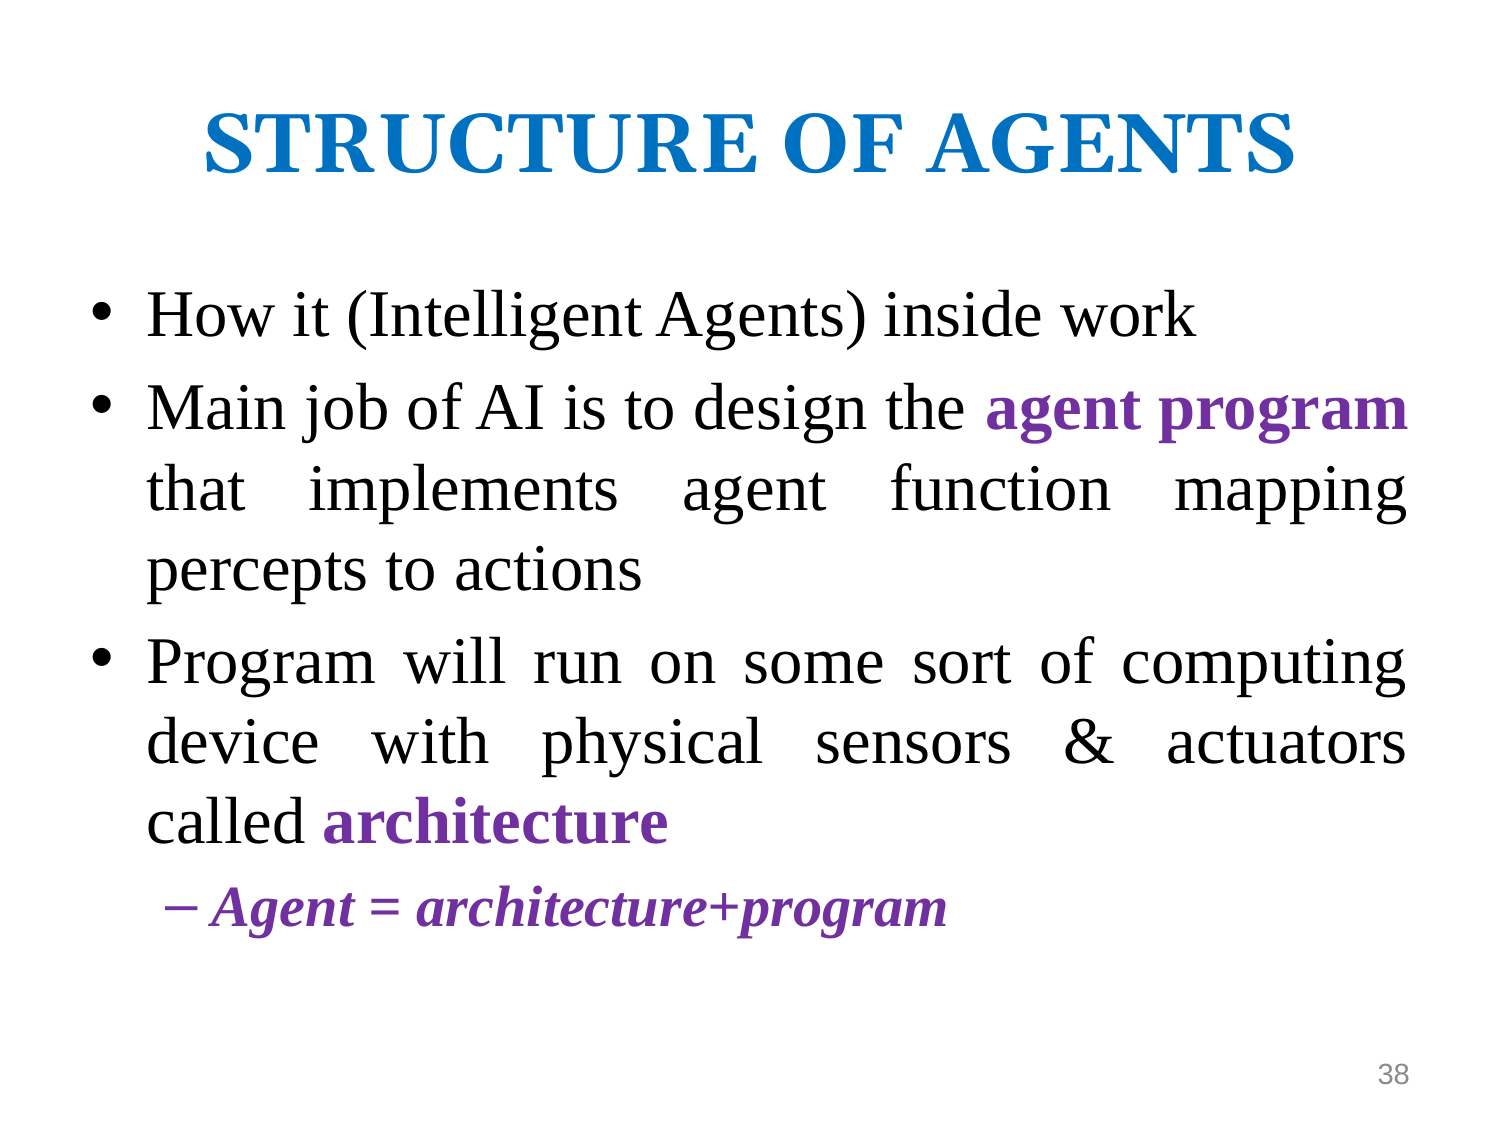

# STRUCTURE OF AGENTS
How it (Intelligent Agents) inside work
Main job of AI is to design the agent program that implements agent function mapping percepts to actions
Program will run on some sort of computing device with physical sensors & actuators called architecture
Agent = architecture+program
38